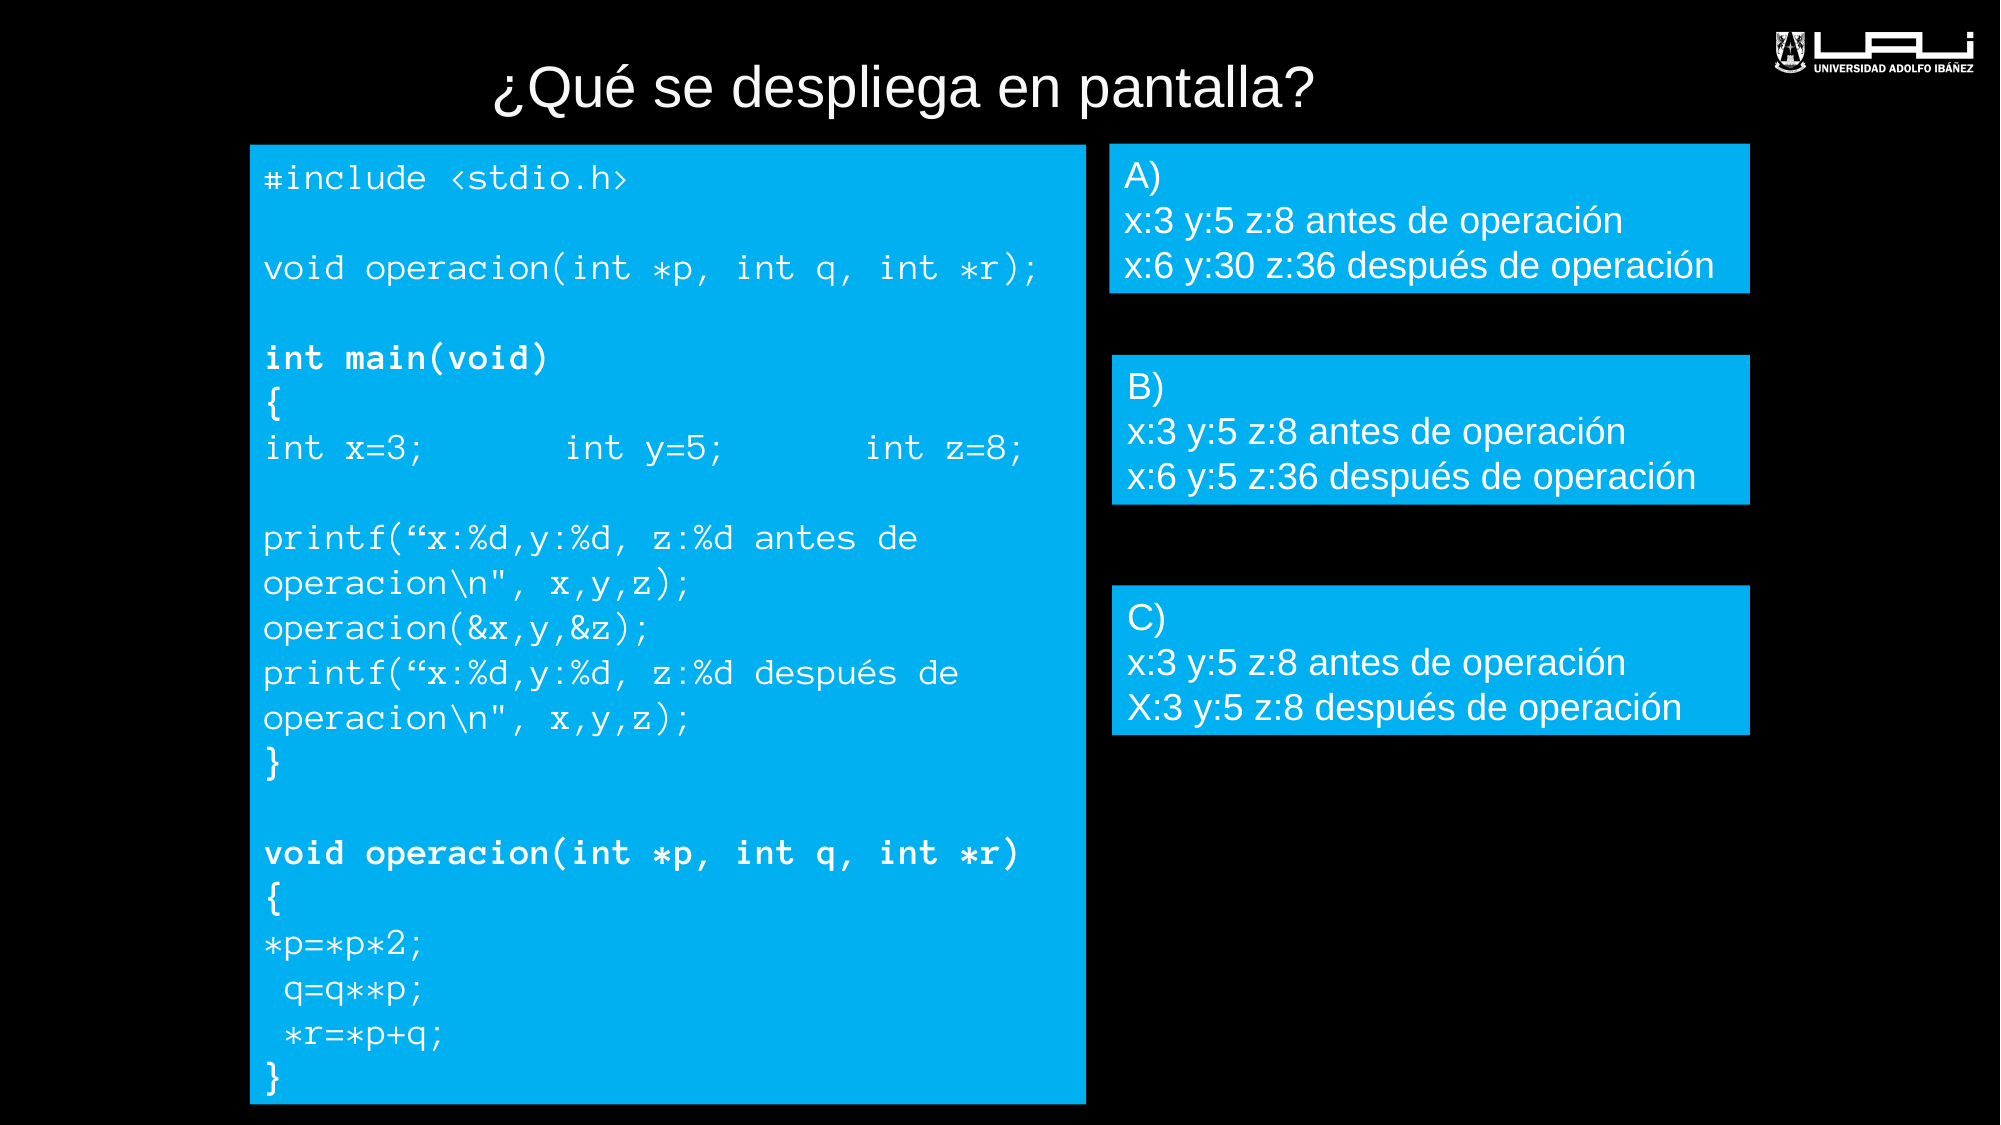

# ¿Qué se despliega en pantalla?
A)
x:3 y:5 z:8 antes de operación
x:6 y:30 z:36 después de operación
#include <stdio.h>

void operacion(int *p, int q, int *r);

int main(void)
{
int x=3;	int y=5;	int z=8;
printf(“x:%d,y:%d, z:%d antes de operacion\n", x,y,z);
operacion(&x,y,&z);
printf(“x:%d,y:%d, z:%d después de operacion\n", x,y,z);
}

void operacion(int *p, int q, int *r)
{
*p=*p*2;
 q=q**p;
 *r=*p+q;
}
B)
x:3 y:5 z:8 antes de operación
x:6 y:5 z:36 después de operación
C)
x:3 y:5 z:8 antes de operación
X:3 y:5 z:8 después de operación